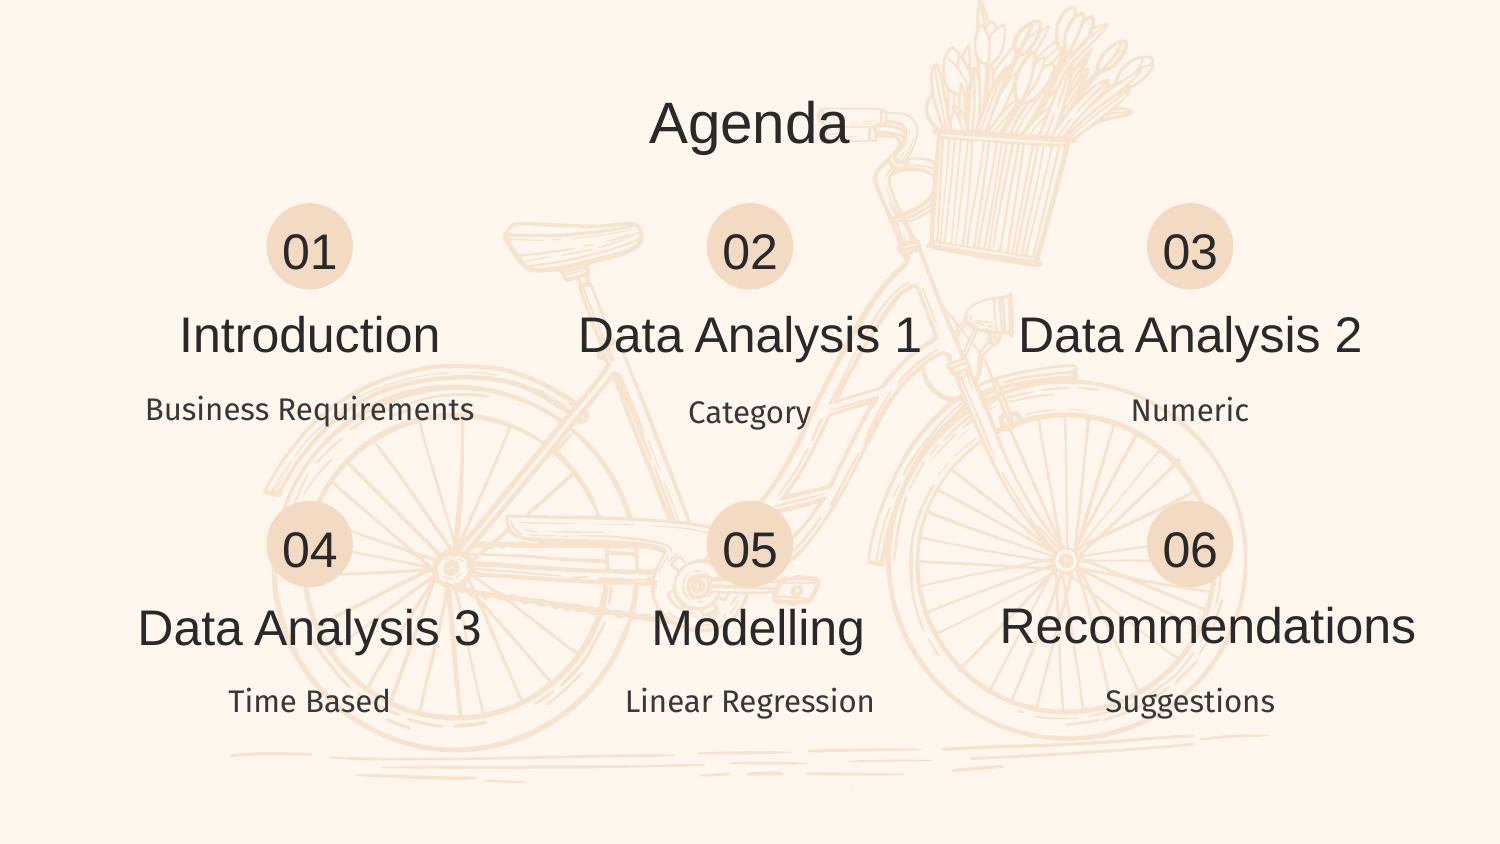

Agenda

01
02
03
# Introduction
Data Analysis 2
Data Analysis 1
Business Requirements
Numeric
Category

04
05
06
Recommendations
Data Analysis 3
Modelling
Time Based
Linear Regression
Suggestions